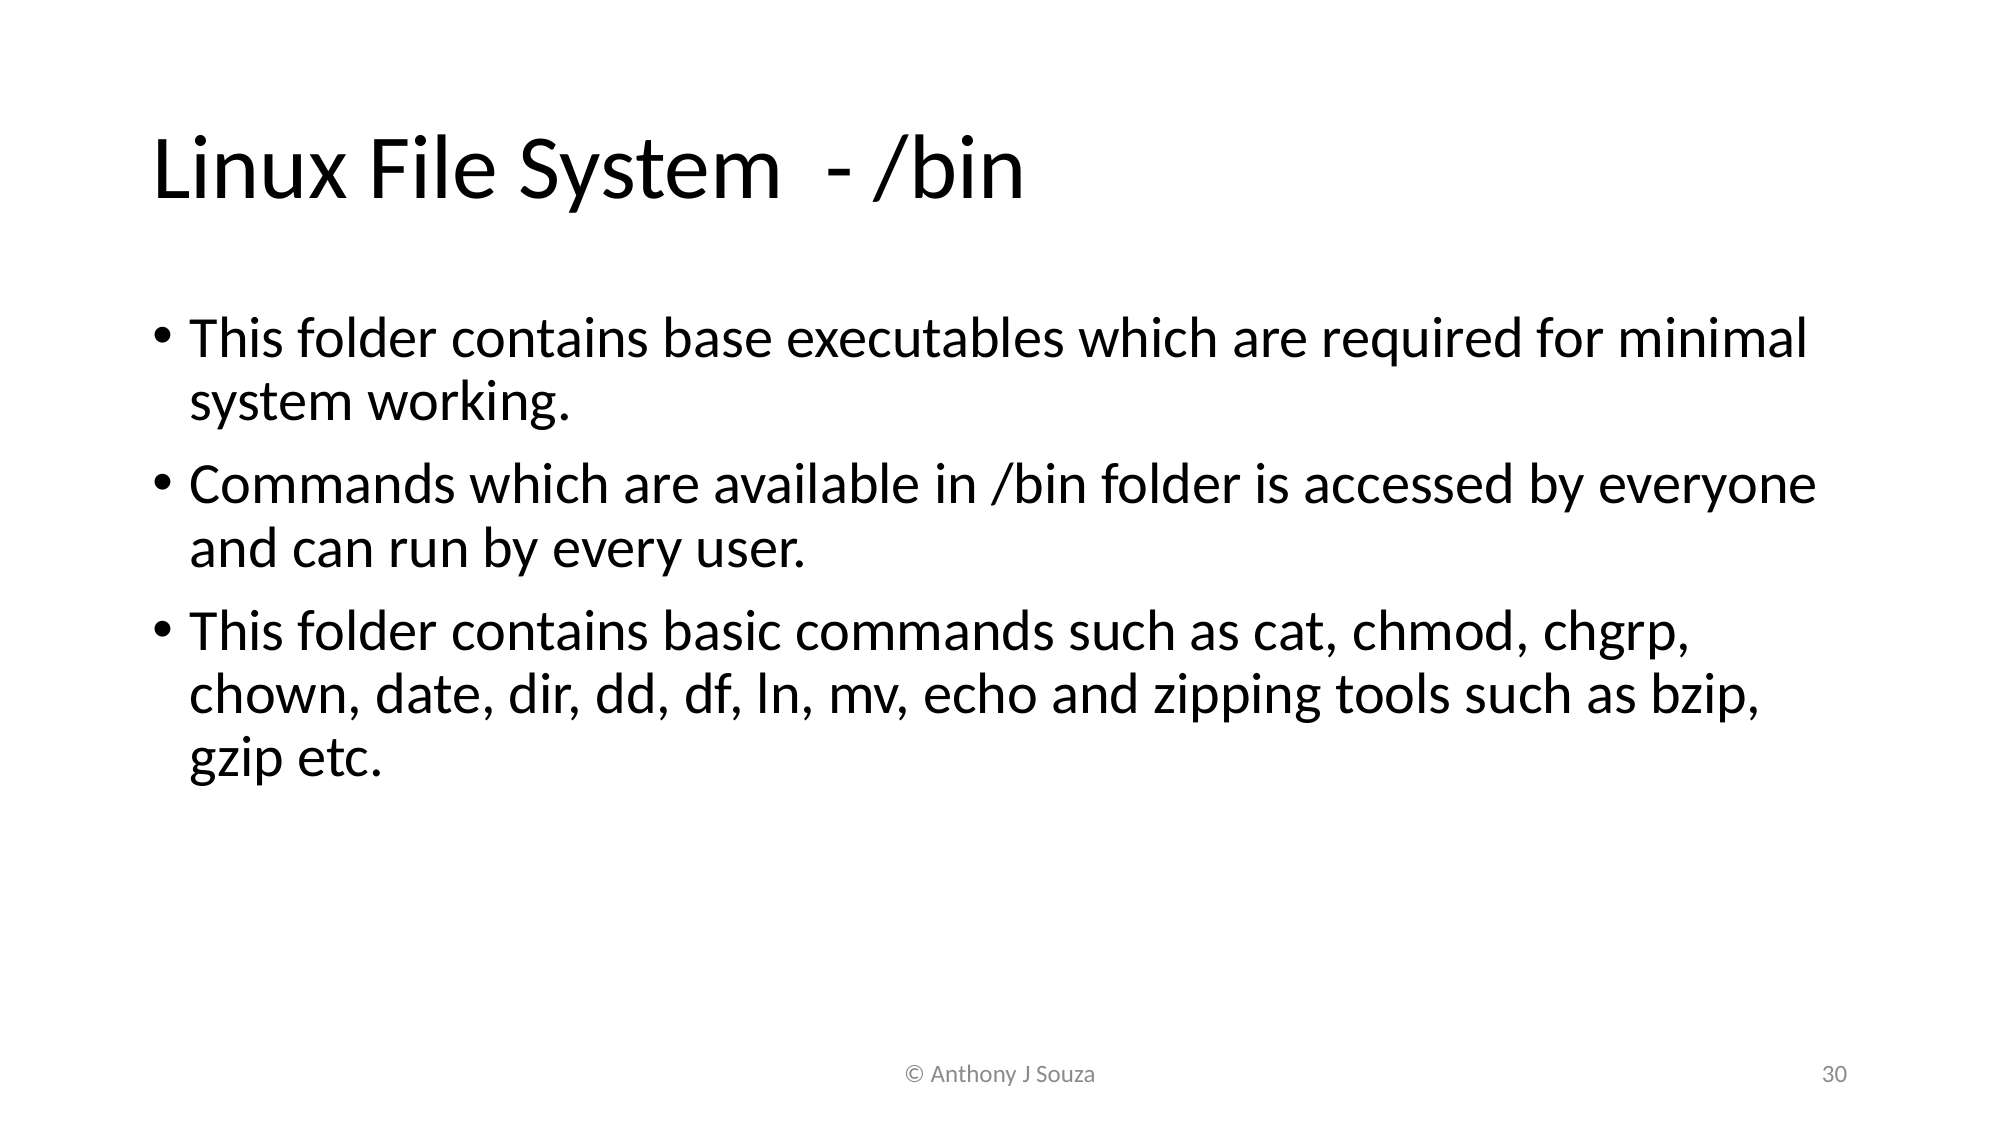

# Linux File System  - /bin
This folder contains base executables which are required for minimal system working.
Commands which are available in /bin folder is accessed by everyone and can run by every user.
This folder contains basic commands such as cat, chmod, chgrp, chown, date, dir, dd, df, ln, mv, echo and zipping tools such as bzip, gzip etc.
© Anthony J Souza
30